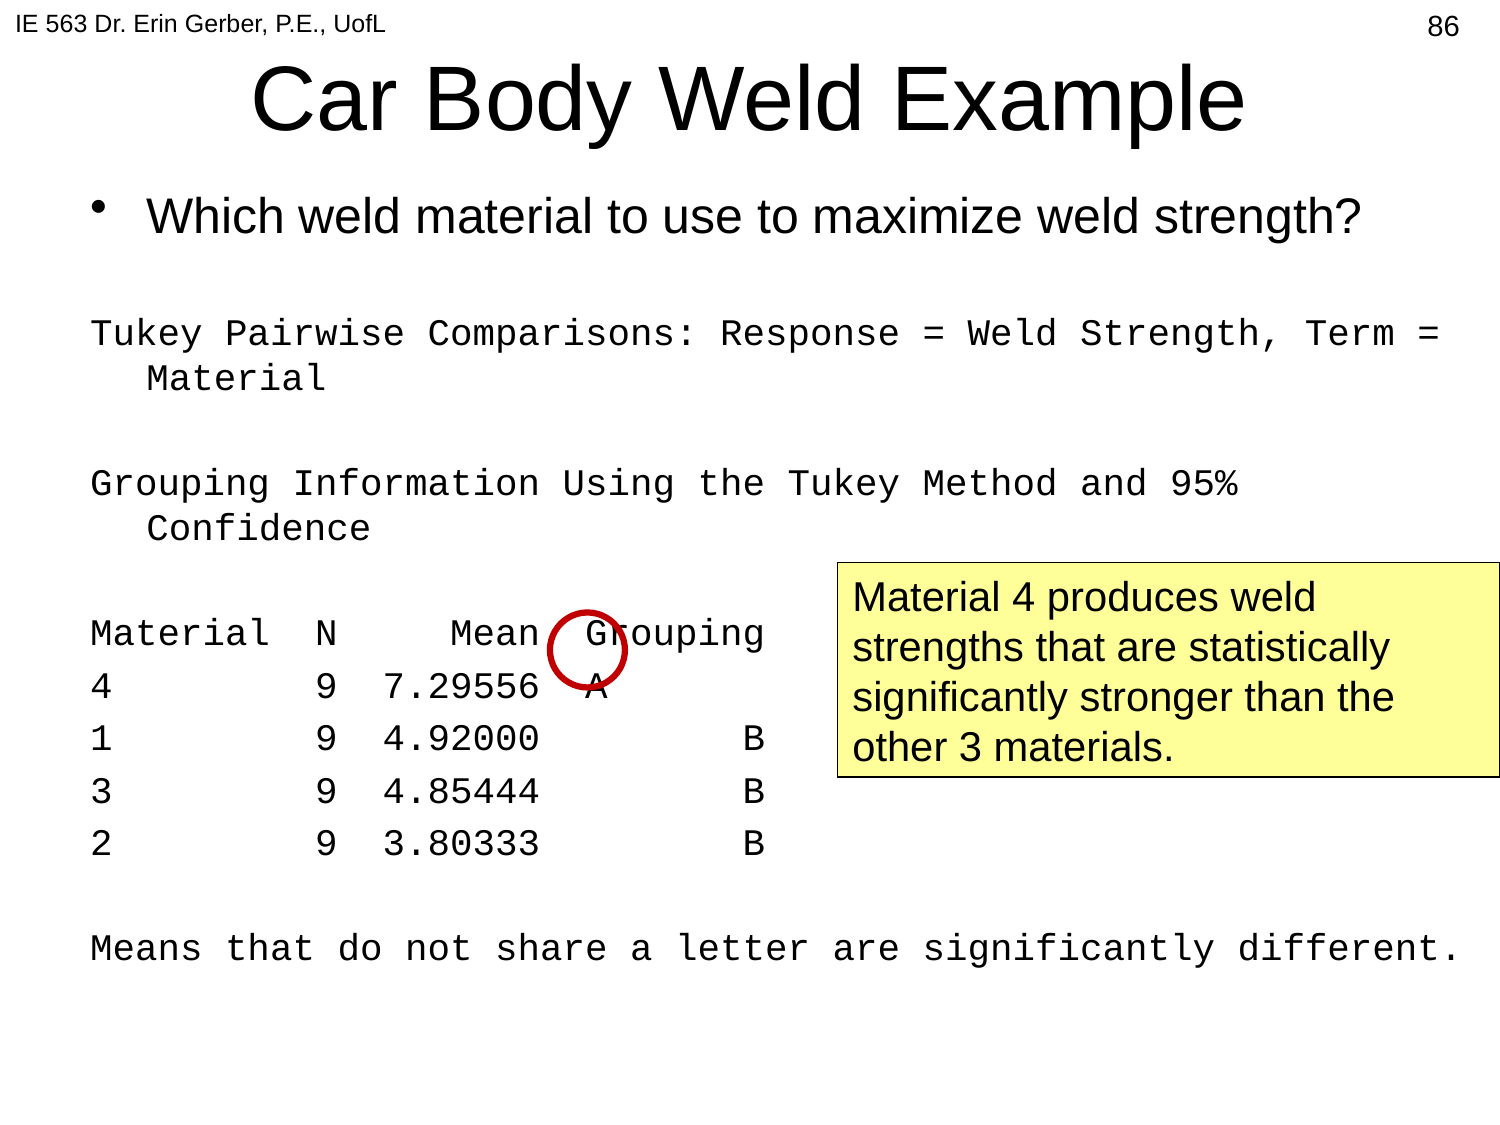

IE 563 Dr. Erin Gerber, P.E., UofL
# Car Body Weld Example
86
Which weld material to use to maximize weld strength?

Tukey Pairwise Comparisons: Response = Weld Strength, Term = Material

Grouping Information Using the Tukey Method and 95% Confidence

Material  N     Mean  Grouping
4         9  7.29556  A
1         9  4.92000         B
3         9  4.85444         B
2         9  3.80333         B

Means that do not share a letter are significantly different.
Material 4 produces weld strengths that are statistically significantly stronger than the other 3 materials.